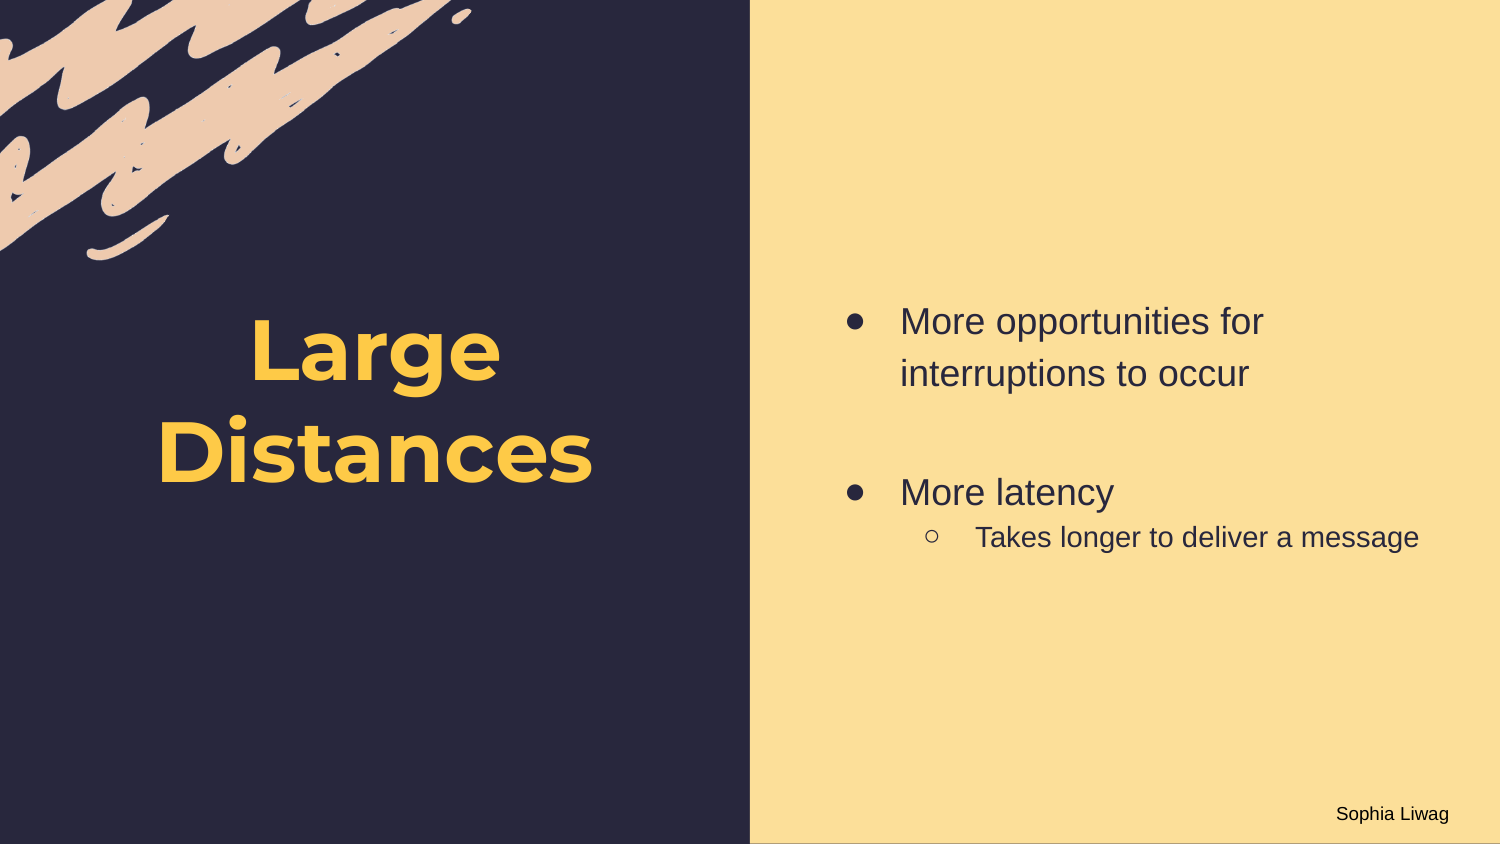

# Large Distances
More opportunities for interruptions to occur

More latency
Takes longer to deliver a message
Sophia Liwag